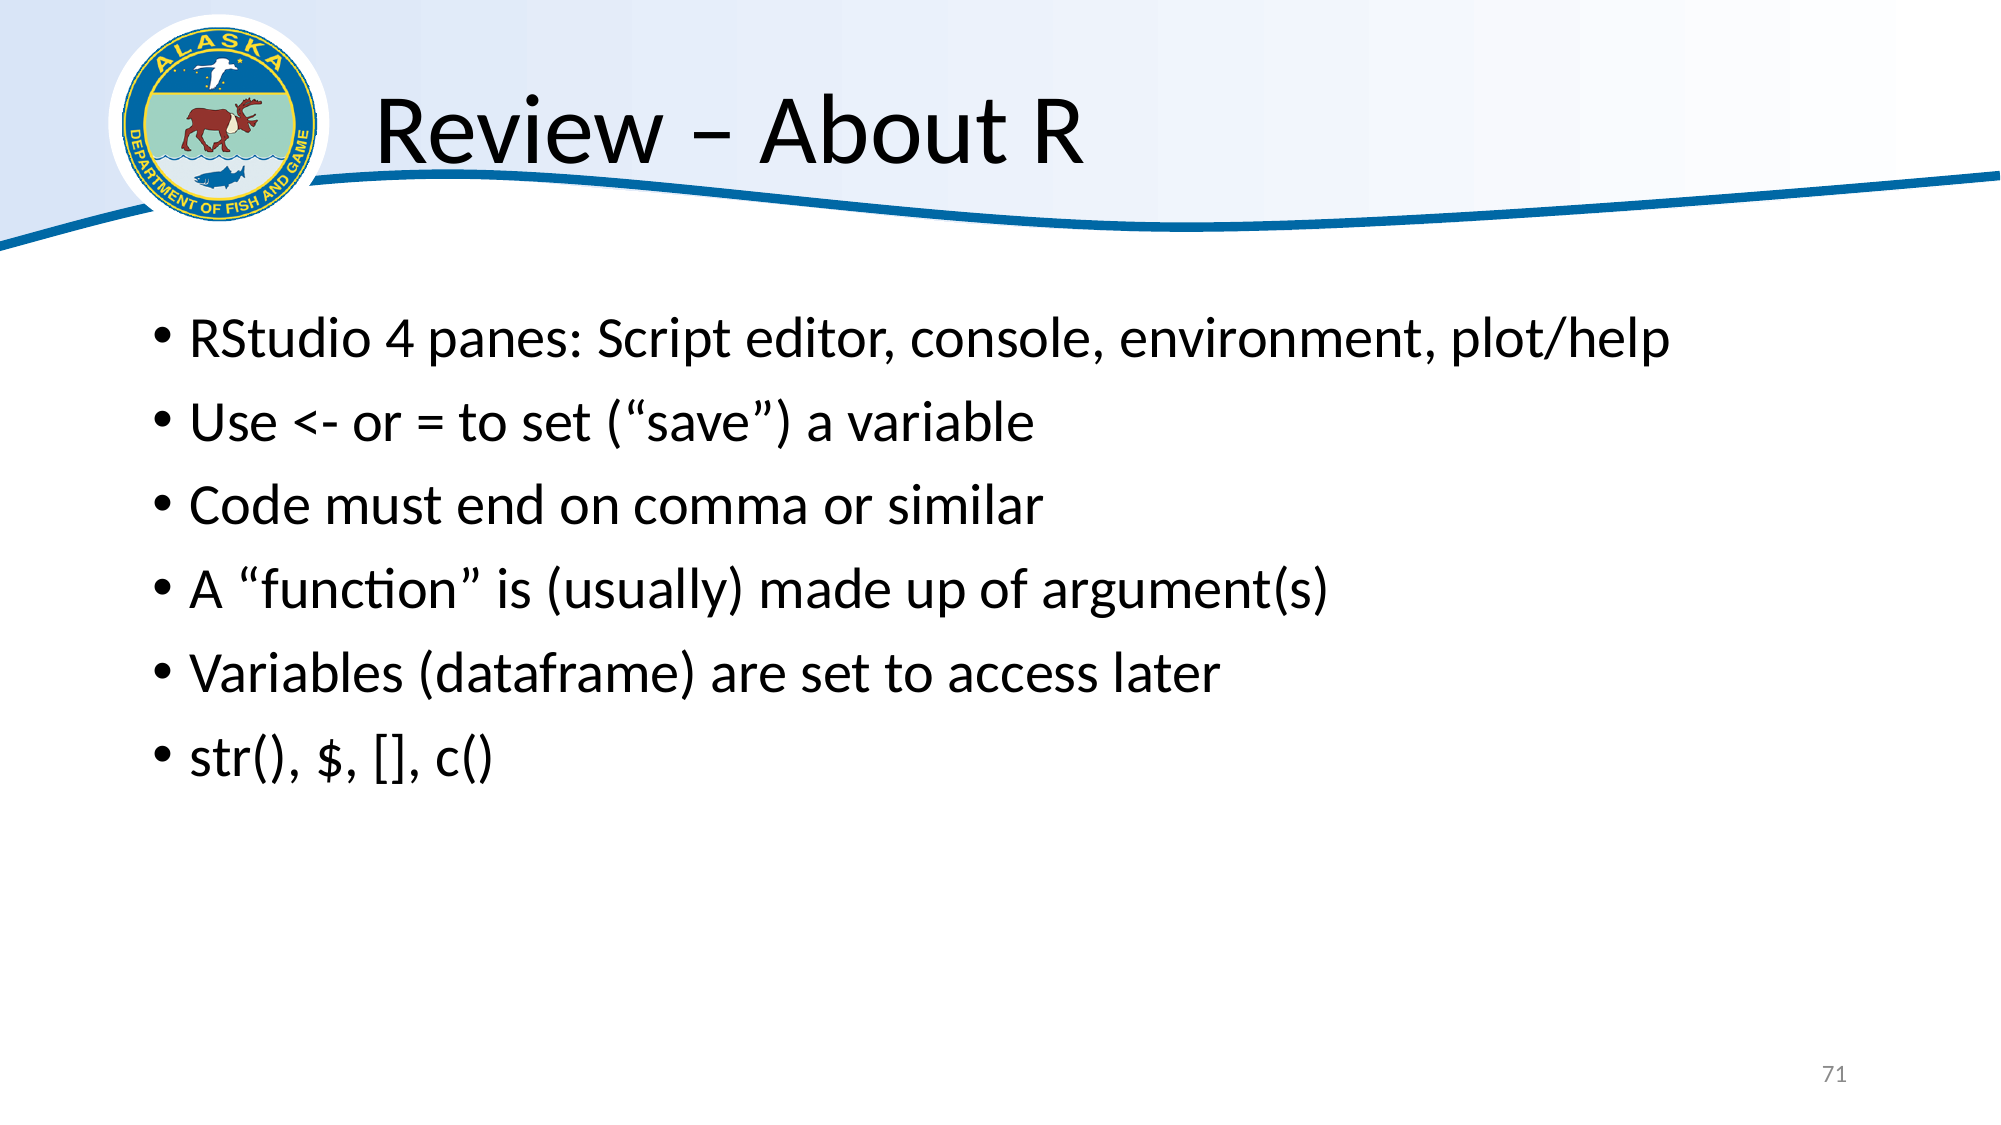

# Review – About R
RStudio 4 panes: Script editor, console, environment, plot/help
Use <- or = to set (“save”) a variable
Code must end on comma or similar
A “function” is (usually) made up of argument(s)
Variables (dataframe) are set to access later
str(), $, [], c()
71